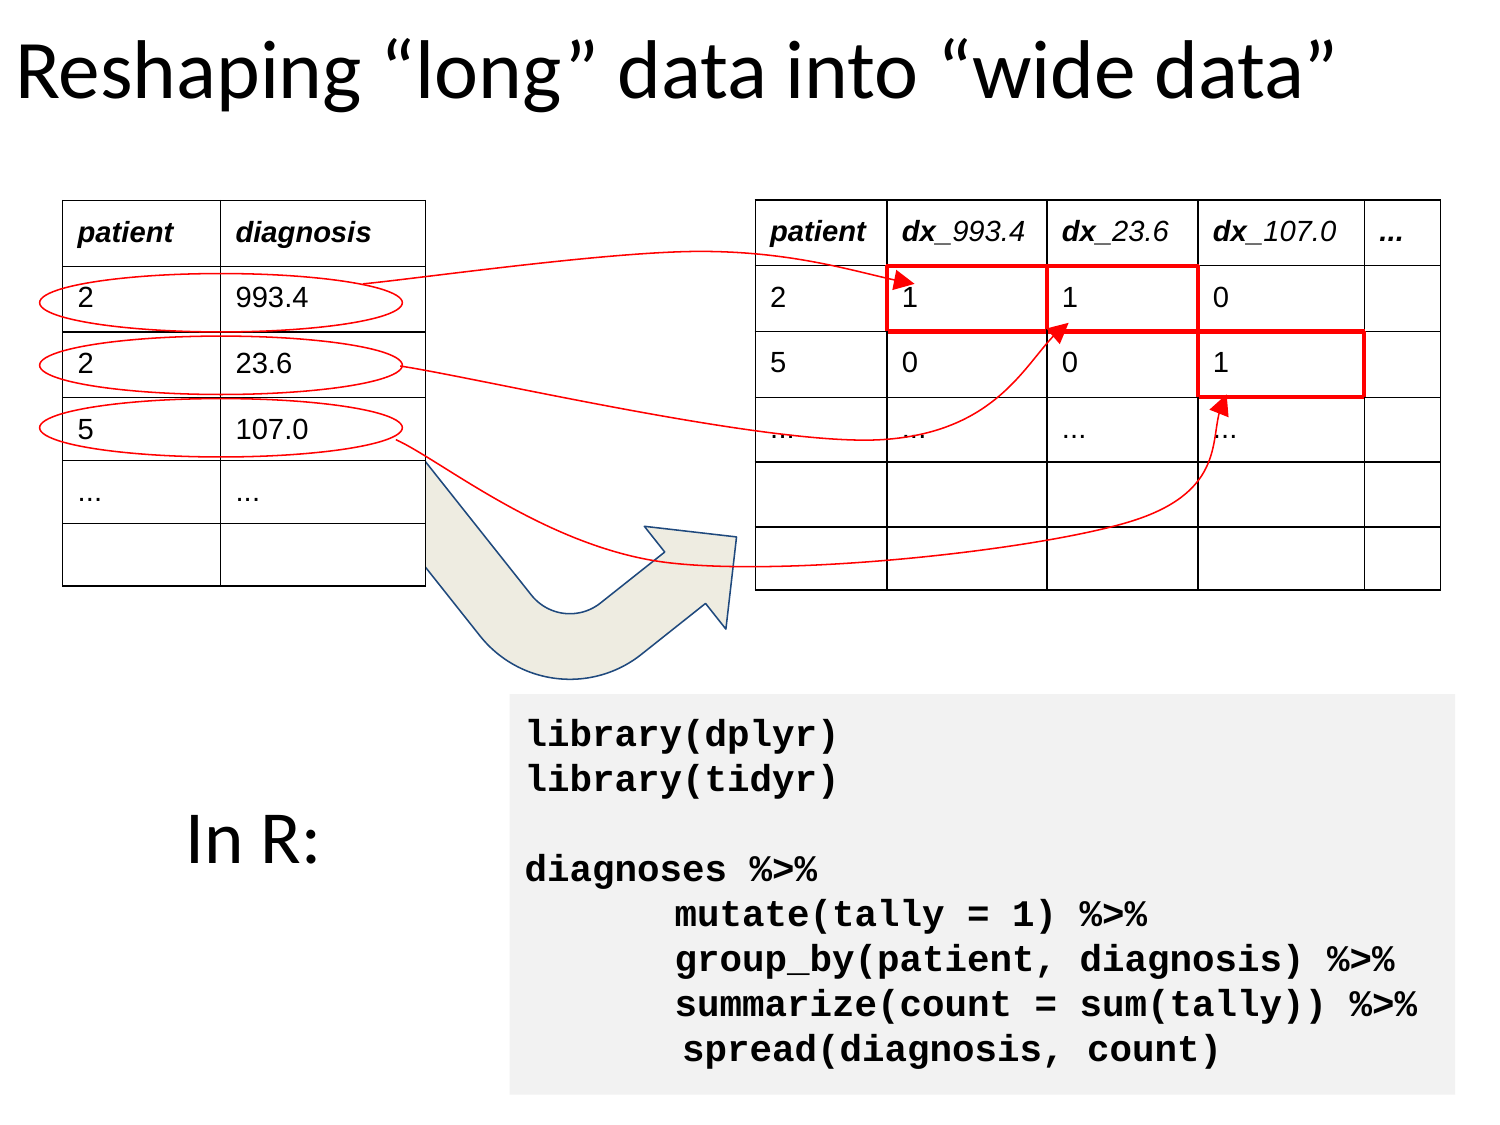

# Reshaping “long” data into “wide data”
| patient | dx\_993.4 | dx\_23.6 | dx\_107.0 | ... |
| --- | --- | --- | --- | --- |
| 2 | 1 | 1 | 0 |  |
| 5 | 0 | 0 | 1 |  |
| ... | ... | ... | ... |  |
|  |  |  |  |  |
|  |  |  |  |  |
| patient | diagnosis |
| --- | --- |
| 2 | 993.4 |
| 2 | 23.6 |
| 5 | 107.0 |
| ... | ... |
|  |  |

library(dplyr)
library(tidyr)

diagnoses %>%
	mutate(tally = 1) %>%
	group_by(patient, diagnosis) %>%
	summarize(count = sum(tally)) %>%
       spread(diagnosis, count)
In R: